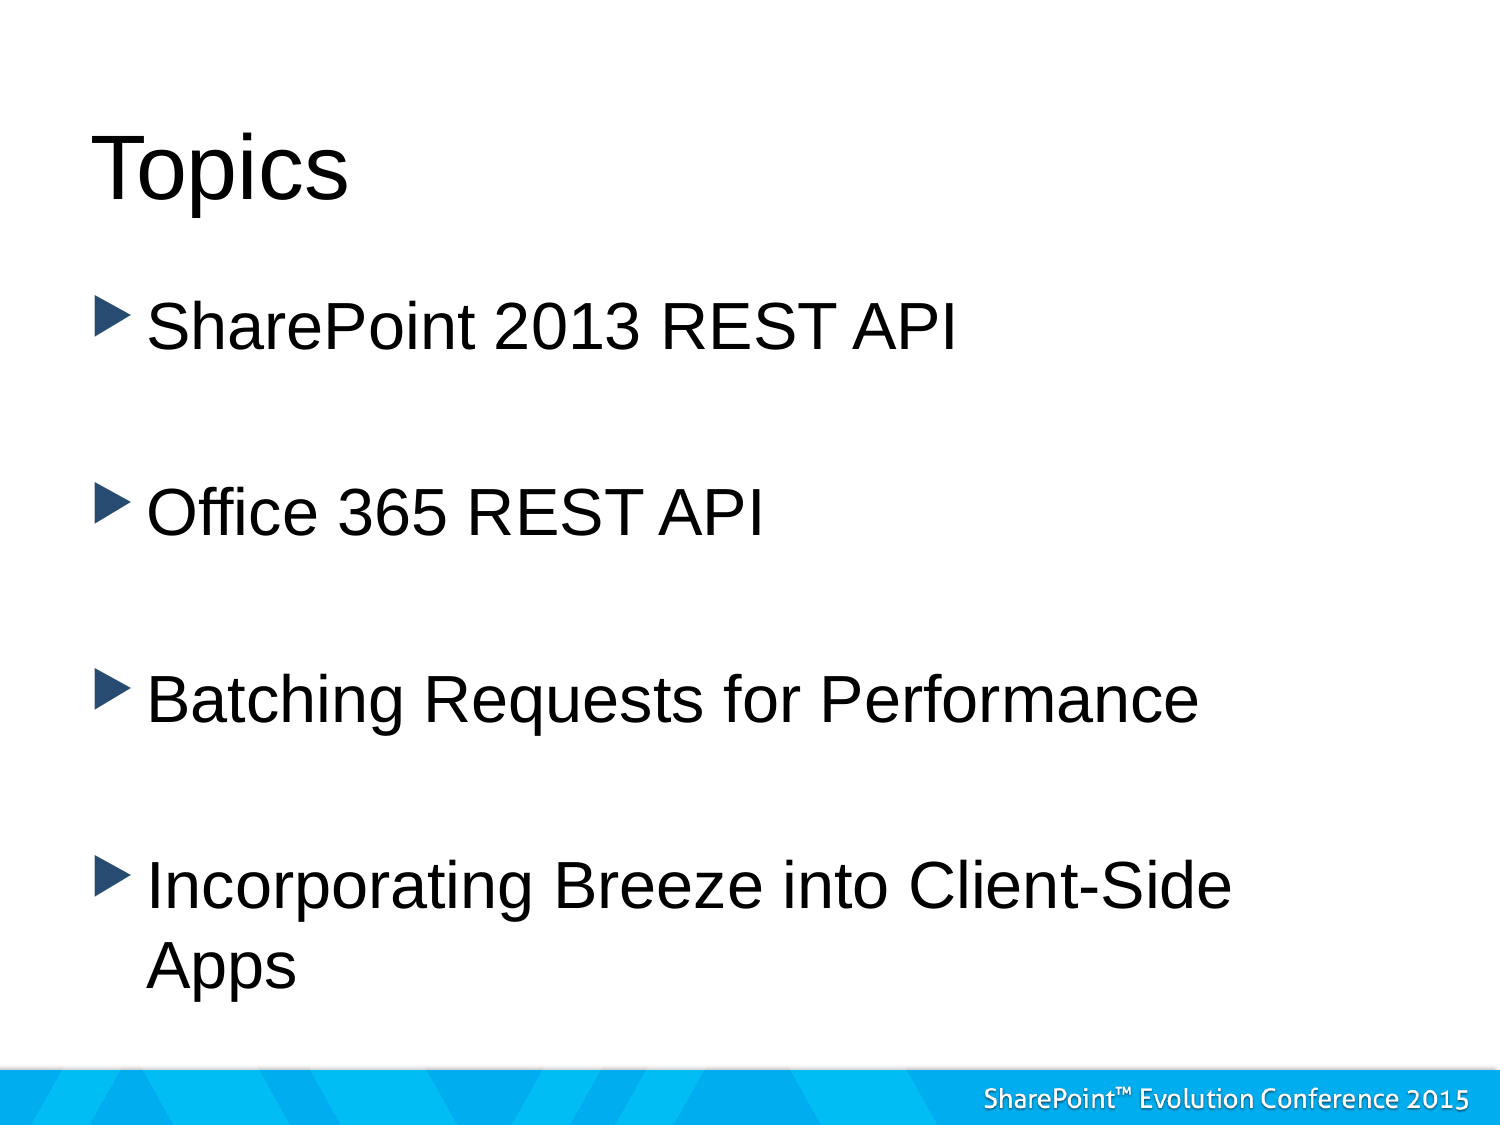

# Topics
SharePoint 2013 REST API

Office 365 REST API

Batching Requests for Performance

Incorporating Breeze into Client-Side Apps